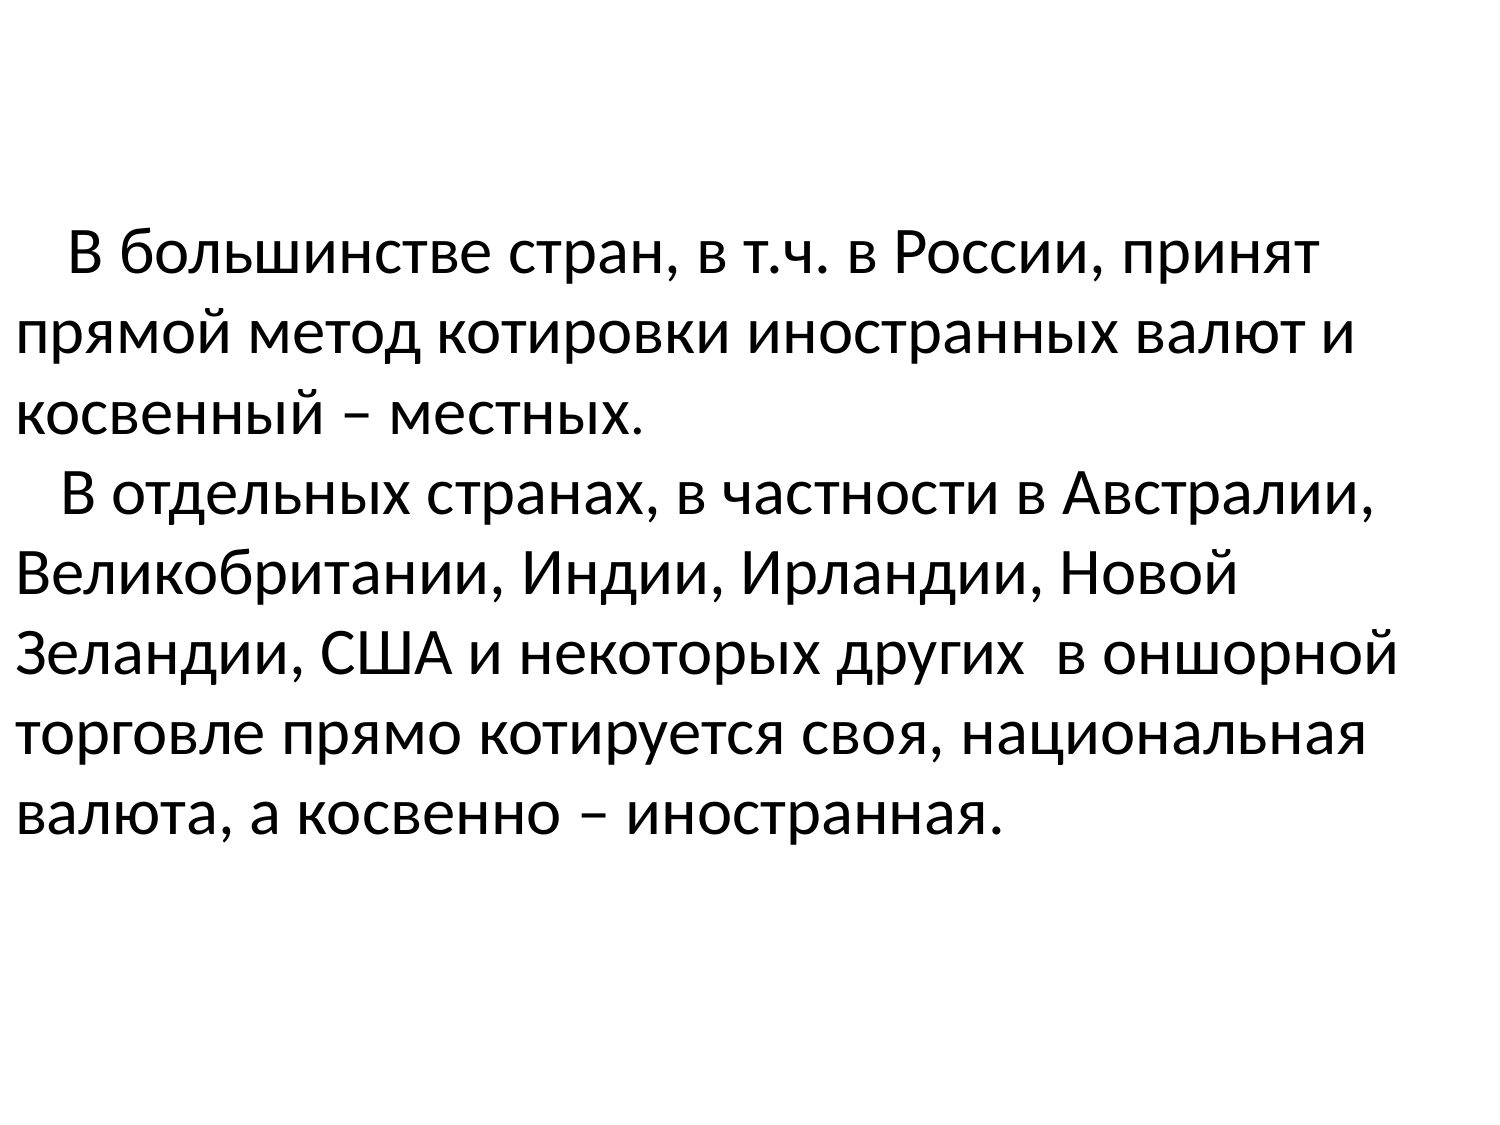

# В большинстве стран, в т.ч. в России, принят прямой метод котировки иностранных валют и косвенный – местных. В отдельных странах, в частности в Австралии, Великобритании, Индии, Ирландии, Новой Зеландии, США и некоторых других  в оншорной торговле прямо котируется своя, национальная валюта, а косвенно – иностранная.